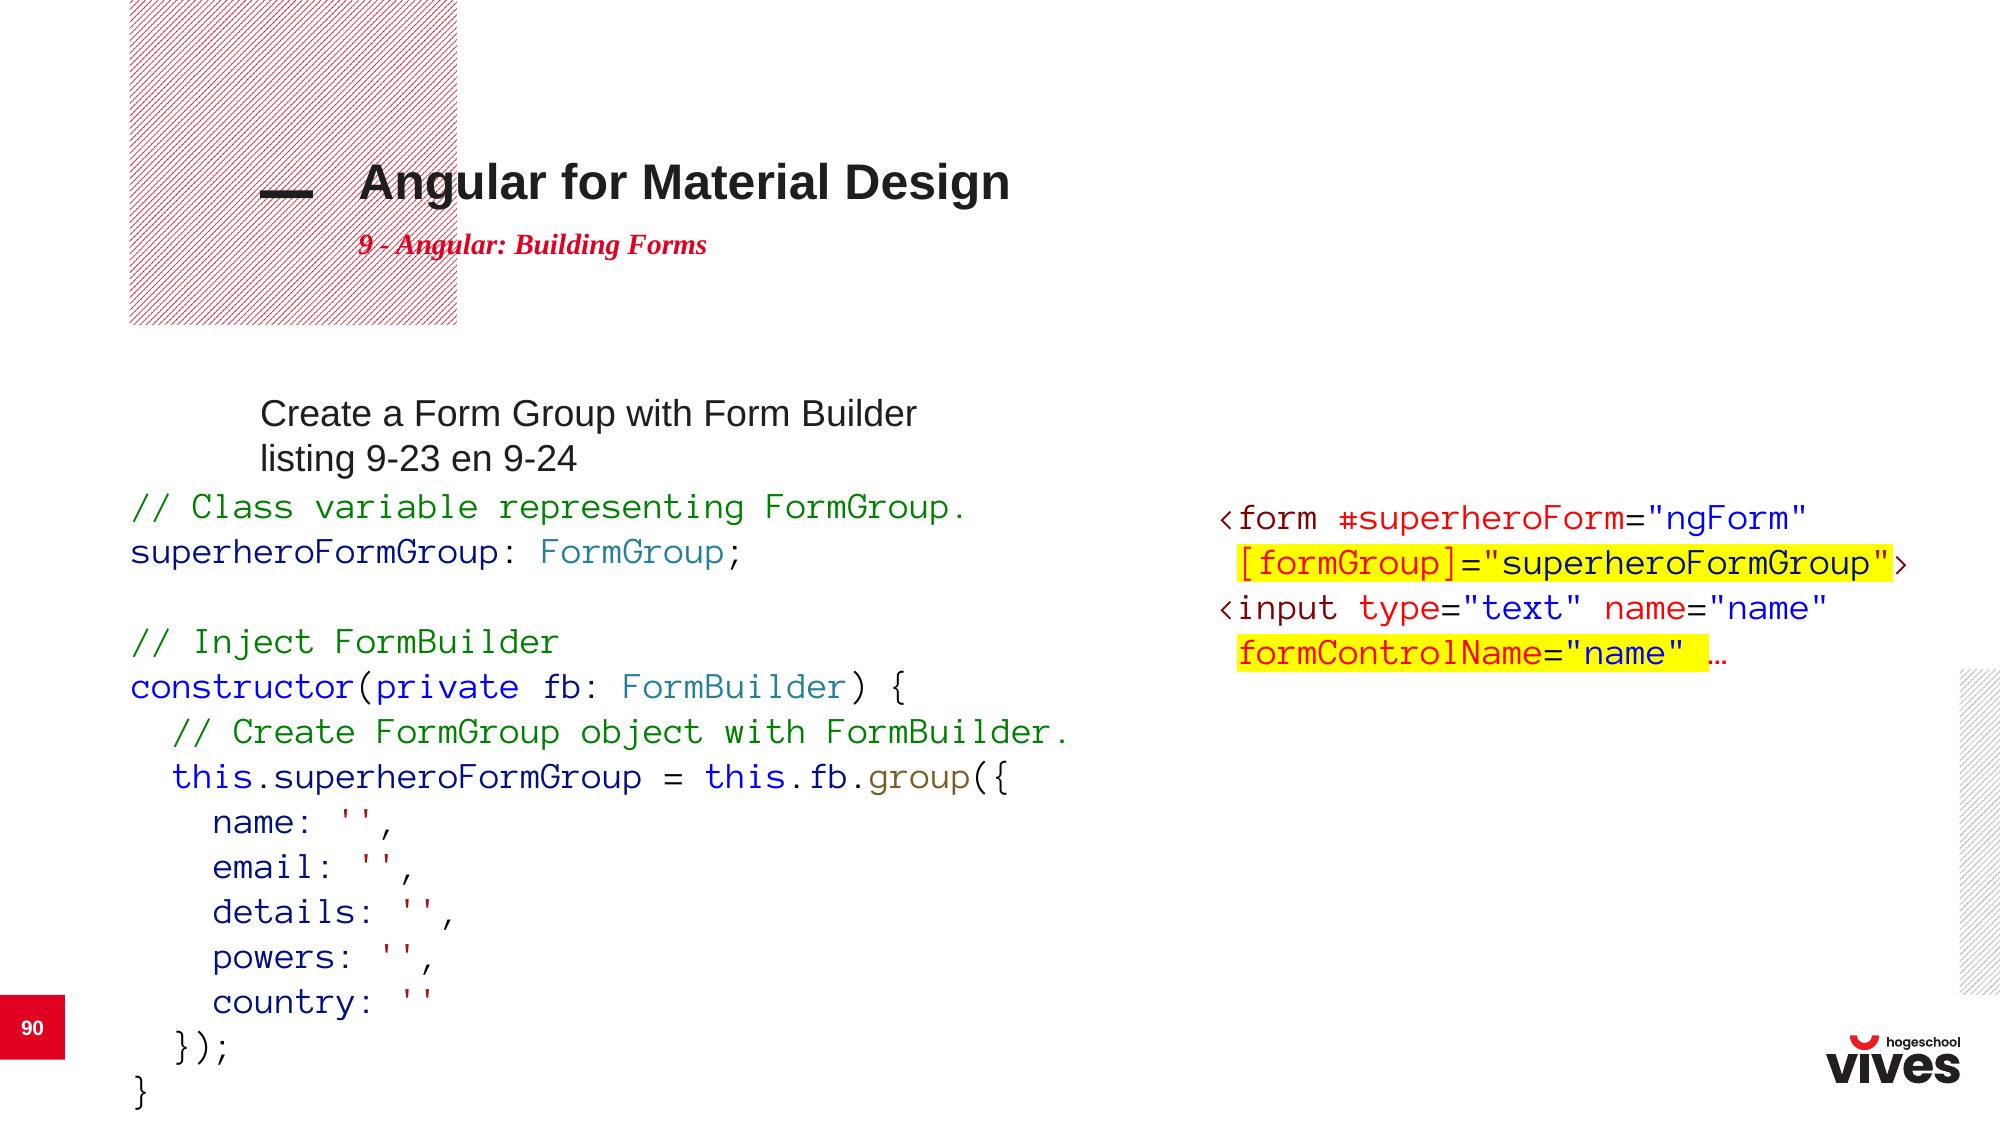

# Angular for Material Design
9 - Angular: Building Forms
Create a Form Group with Form Builder
listing 9-23 en 9-24

  // Class variable representing FormGroup.
  superheroFormGroup: FormGroup;
  // Inject FormBuilder
  constructor(private fb: FormBuilder) {
    // Create FormGroup object with FormBuilder.
    this.superheroFormGroup = this.fb.group({
      name: '',
      email: '',
      details: '',
      powers: '',
      country: ''
    });
  }
<form #superheroForm="ngForm"
 [formGroup]="superheroFormGroup">
<input type="text" name="name"
 formControlName="name" …